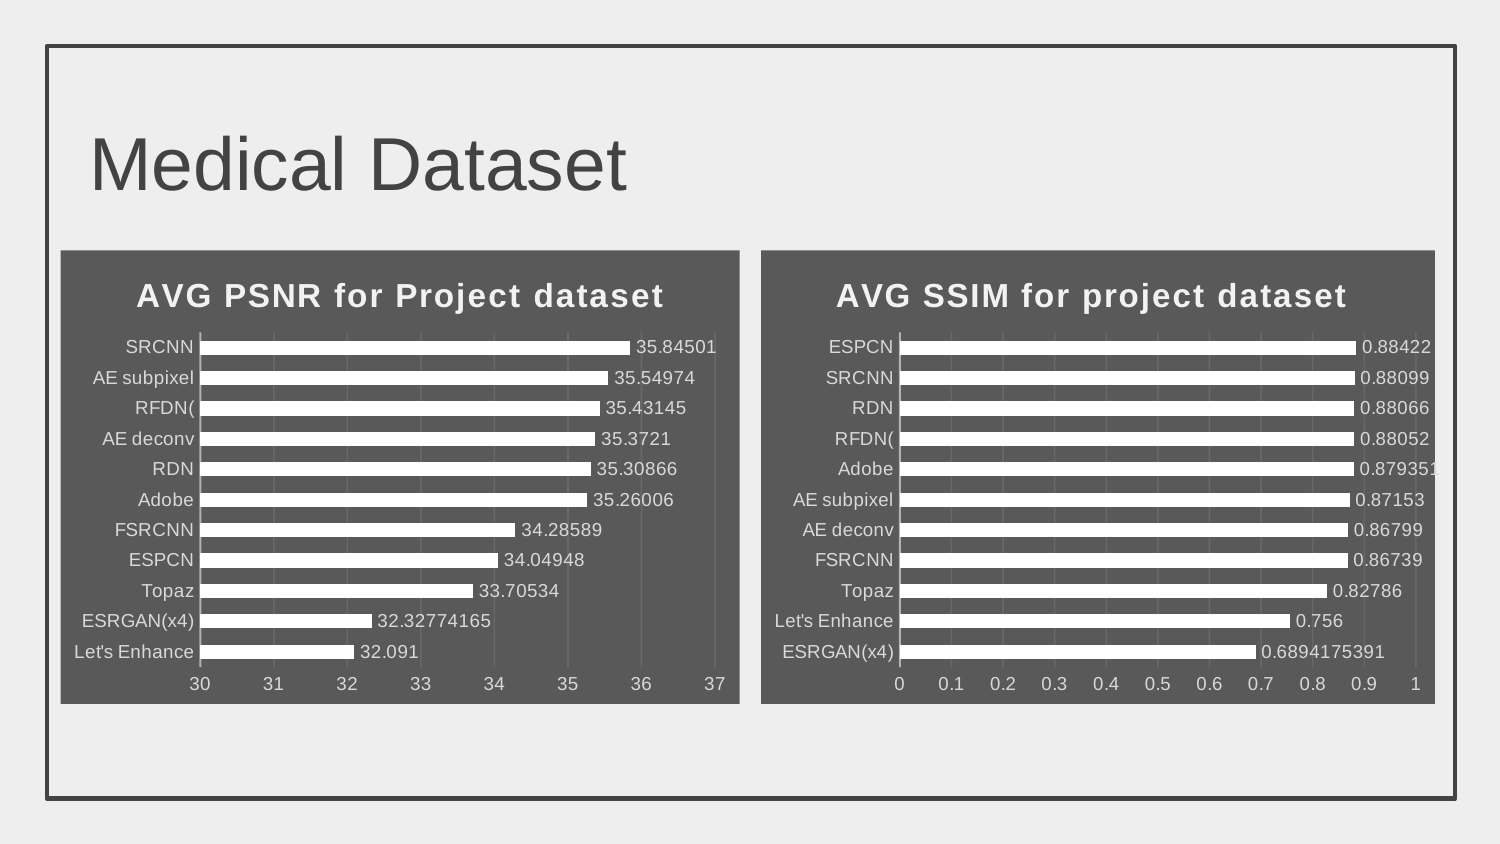

# Medical Dataset

### Chart: AVG SSIM for project dataset

| Category | SSIM |
|---|---|
| ESRGAN(x4) | 0.6894175391 |
| Let's Enhance | 0.756 |
| Topaz | 0.82786 |
| FSRCNN | 0.86739 |
| AE deconv | 0.86799 |
| AE subpixel | 0.87153 |
| Adobe | 0.879351 |
| RFDN( | 0.88052 |
| RDN | 0.88066 |
| SRCNN | 0.88099 |
| ESPCN | 0.88422 |

### Chart: AVG PSNR for Project dataset

| Category | PSNR |
|---|---|
| Let's Enhance | 32.091 |
| ESRGAN(x4) | 32.32774165 |
| Topaz | 33.70534 |
| ESPCN | 34.04948 |
| FSRCNN | 34.28589 |
| Adobe | 35.26006 |
| RDN | 35.30866 |
| AE deconv | 35.3721 |
| RFDN( | 35.43145 |
| AE subpixel | 35.54974 |
| SRCNN | 35.84501 |